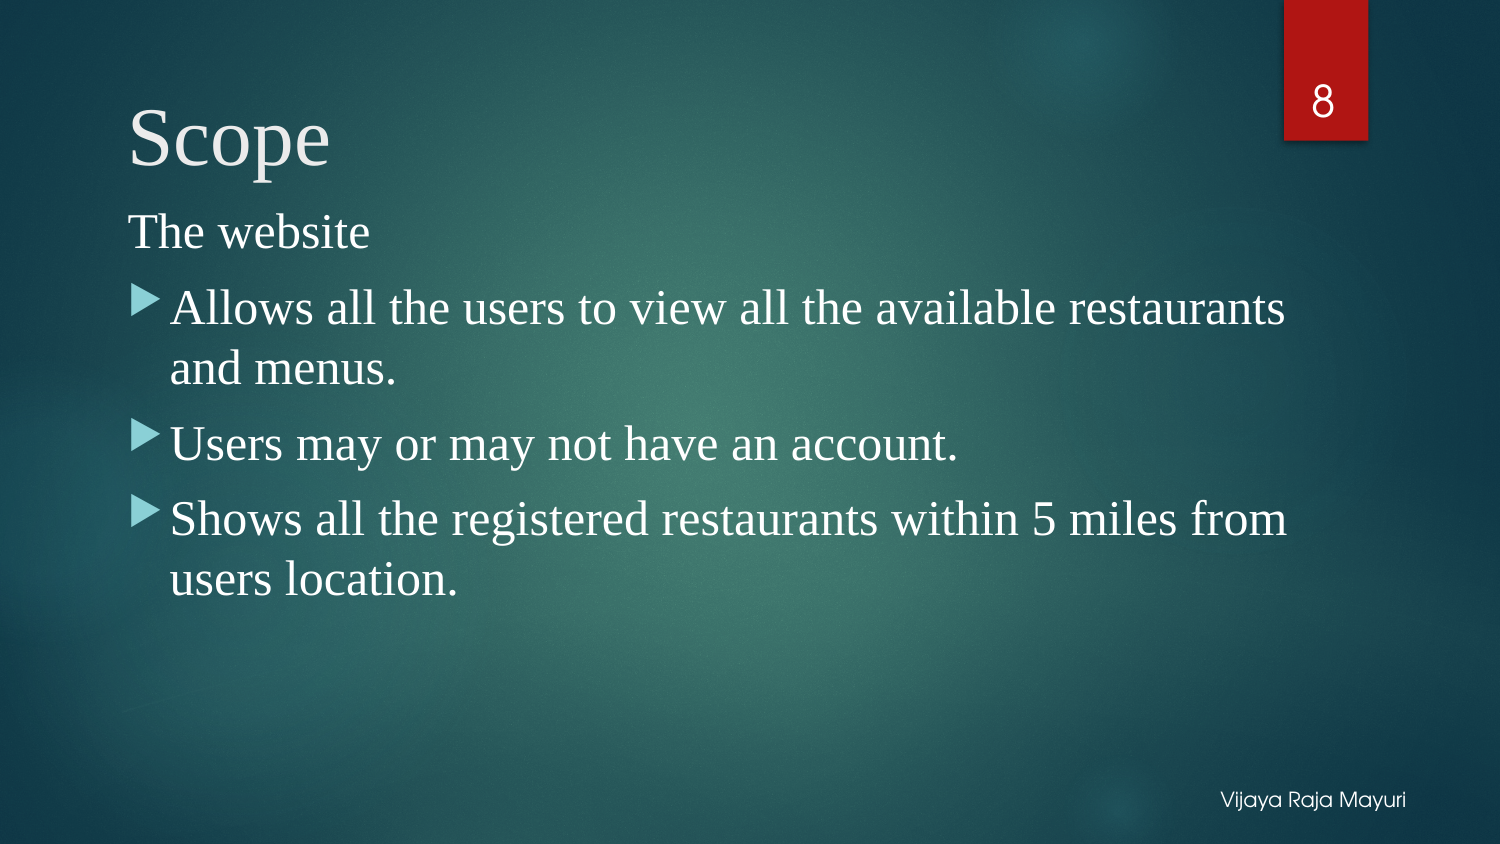

8
# Scope
The website
Allows all the users to view all the available restaurants and menus.
Users may or may not have an account.
Shows all the registered restaurants within 5 miles from users location.
Vijaya Raja Mayuri